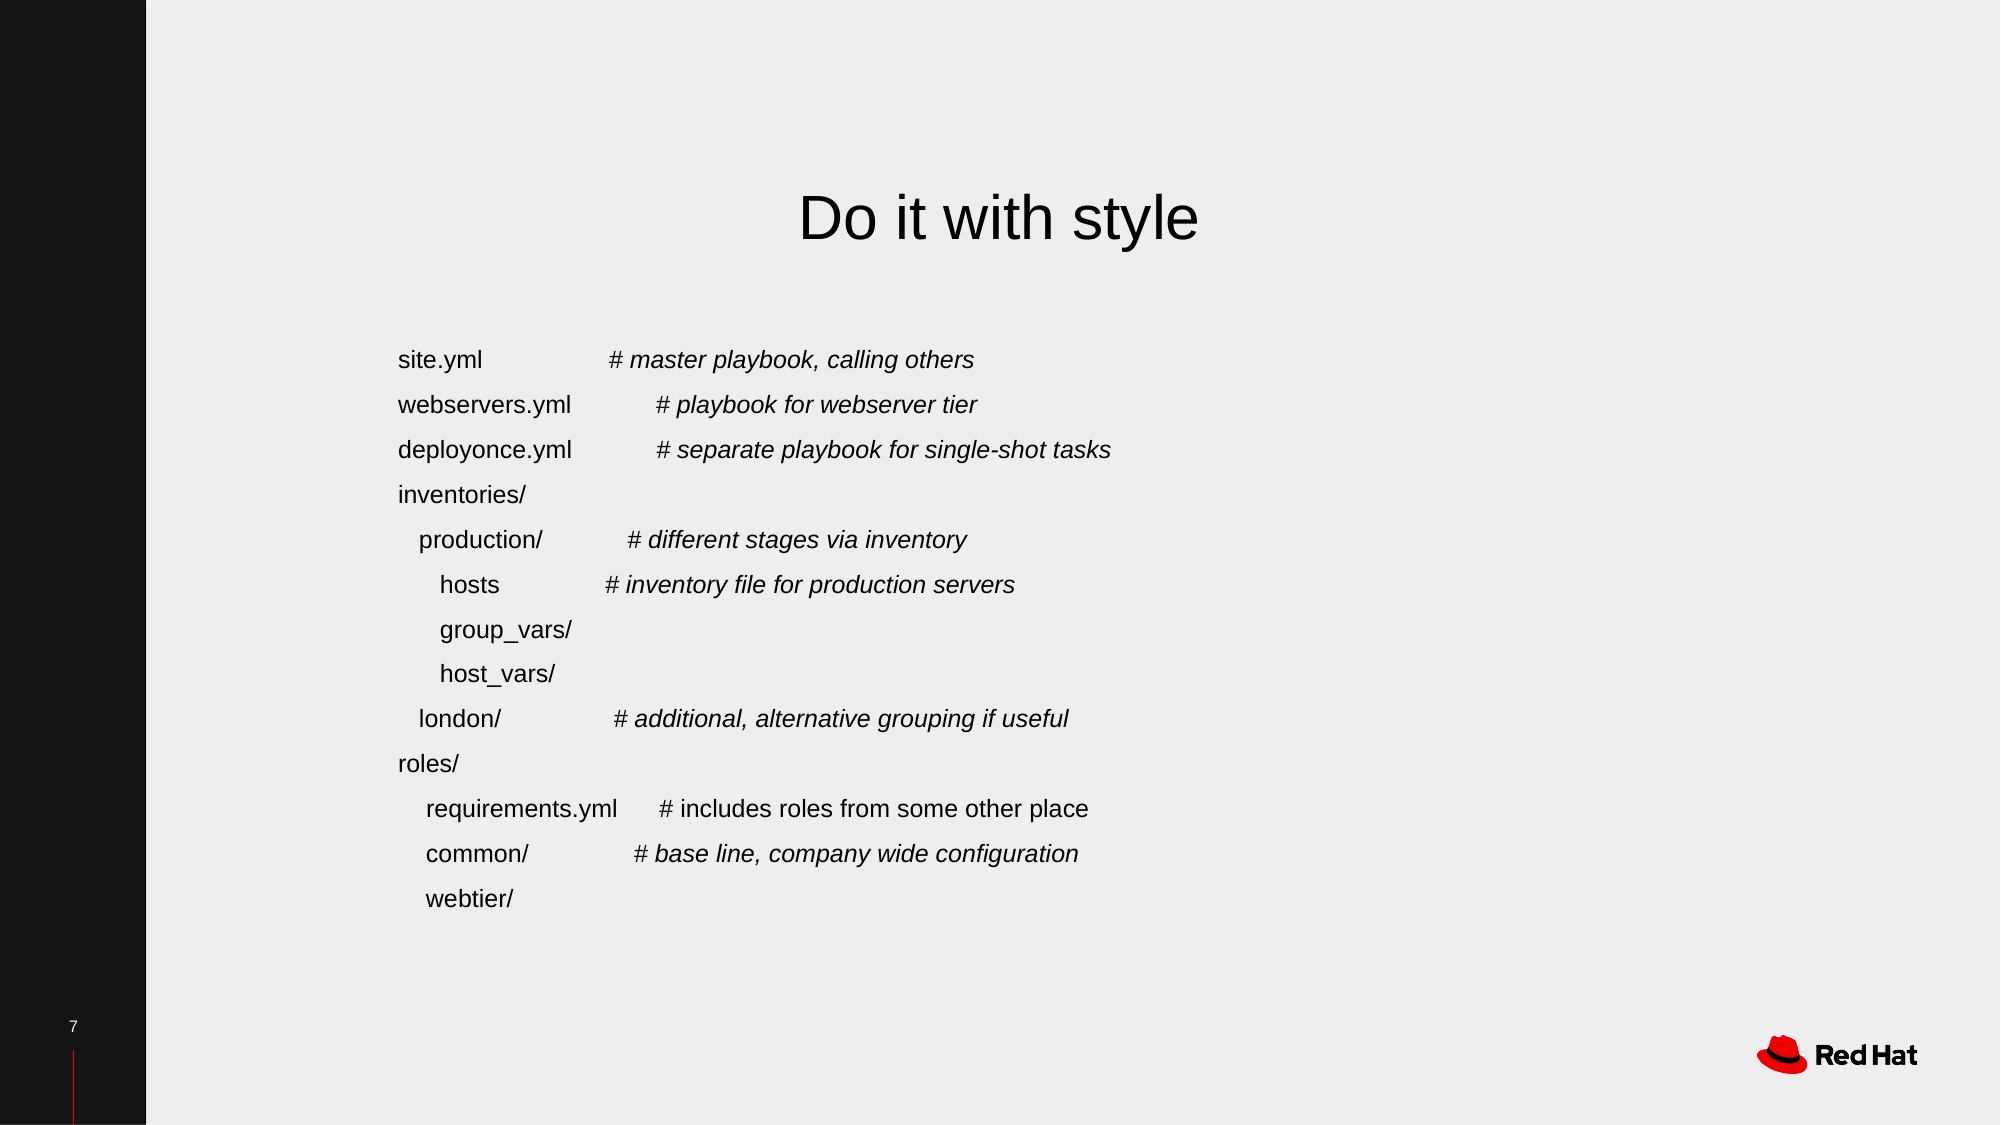

Do it with style
site.yml                  # master playbook, calling others
webservers.yml            # playbook for webserver tier
deployonce.yml            # separate playbook for single-shot tasks
inventories/
   production/            # different stages via inventory
      hosts               # inventory file for production servers
      group_vars/
      host_vars/
   london/                # additional, alternative grouping if useful
roles/
    requirements.yml      # includes roles from some other place
    common/               # base line, company wide configuration
    webtier/
7